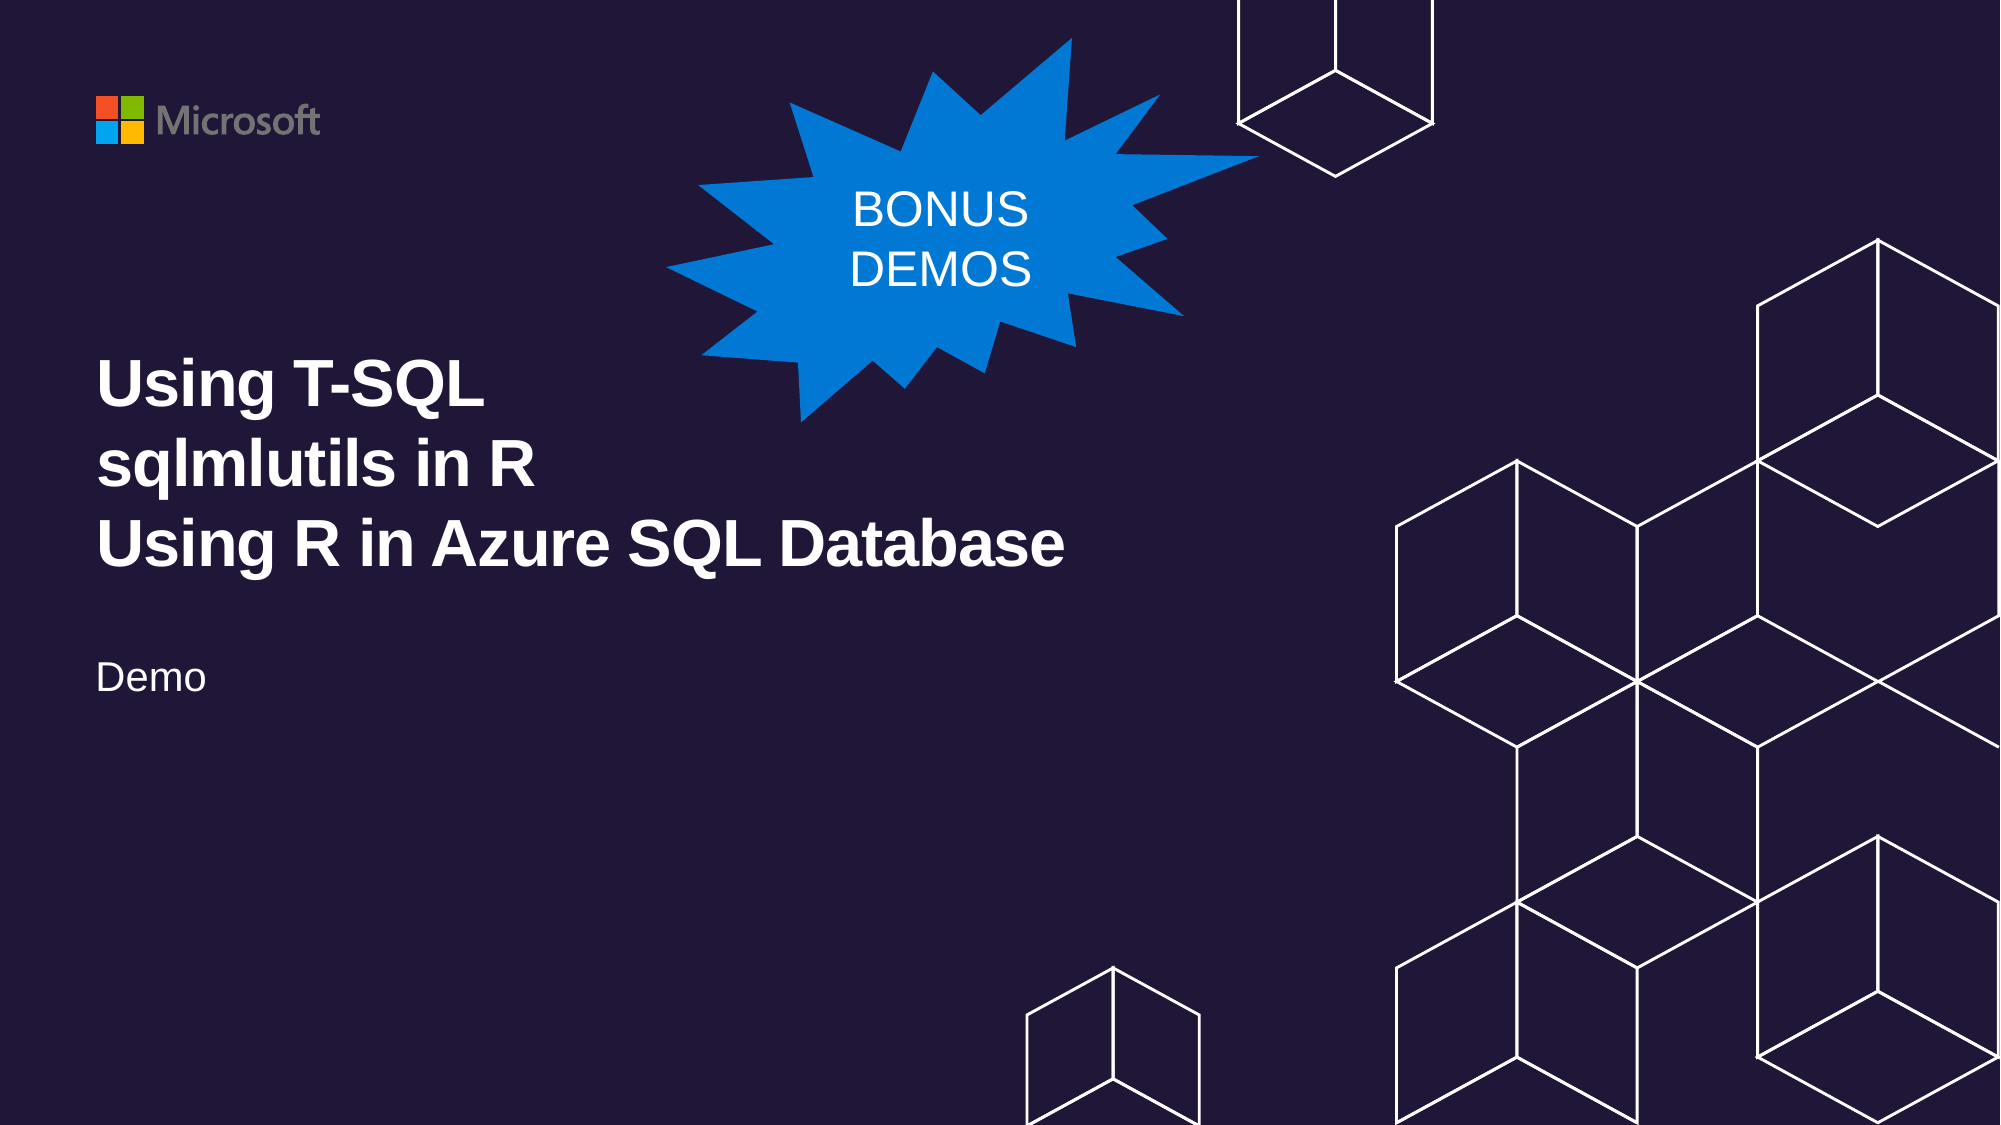

BONUS DEMOS
# Using T-SQL sqlmlutils in R Using R in Azure SQL Database
Demo